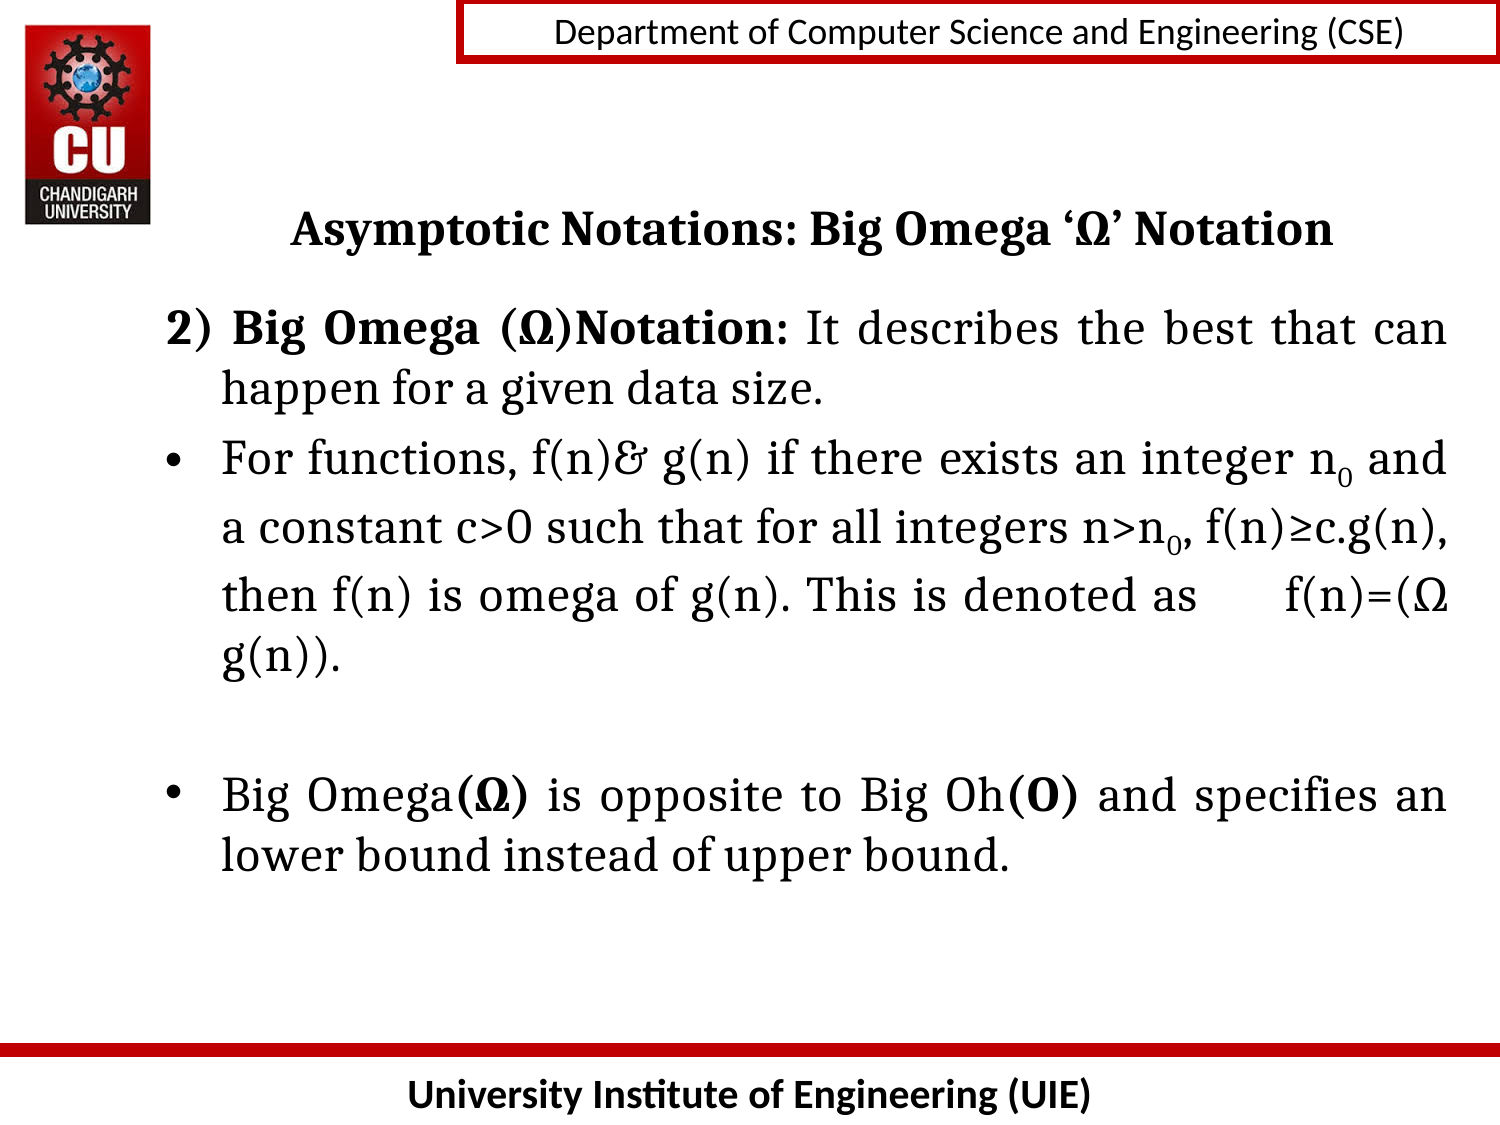

# Asymptotic Notations: Big Omega ‘Ω’ Notation
2) Big Omega (Ω)Notation: It describes the best that can happen for a given data size.
For functions, f(n)& g(n) if there exists an integer n0 and a constant c>0 such that for all integers n>n0, f(n)≥c.g(n), then f(n) is omega of g(n). This is denoted as      f(n)=(Ω g(n)).

Big Omega(Ω) is opposite to Big Oh(O) and specifies an lower bound instead of upper bound.